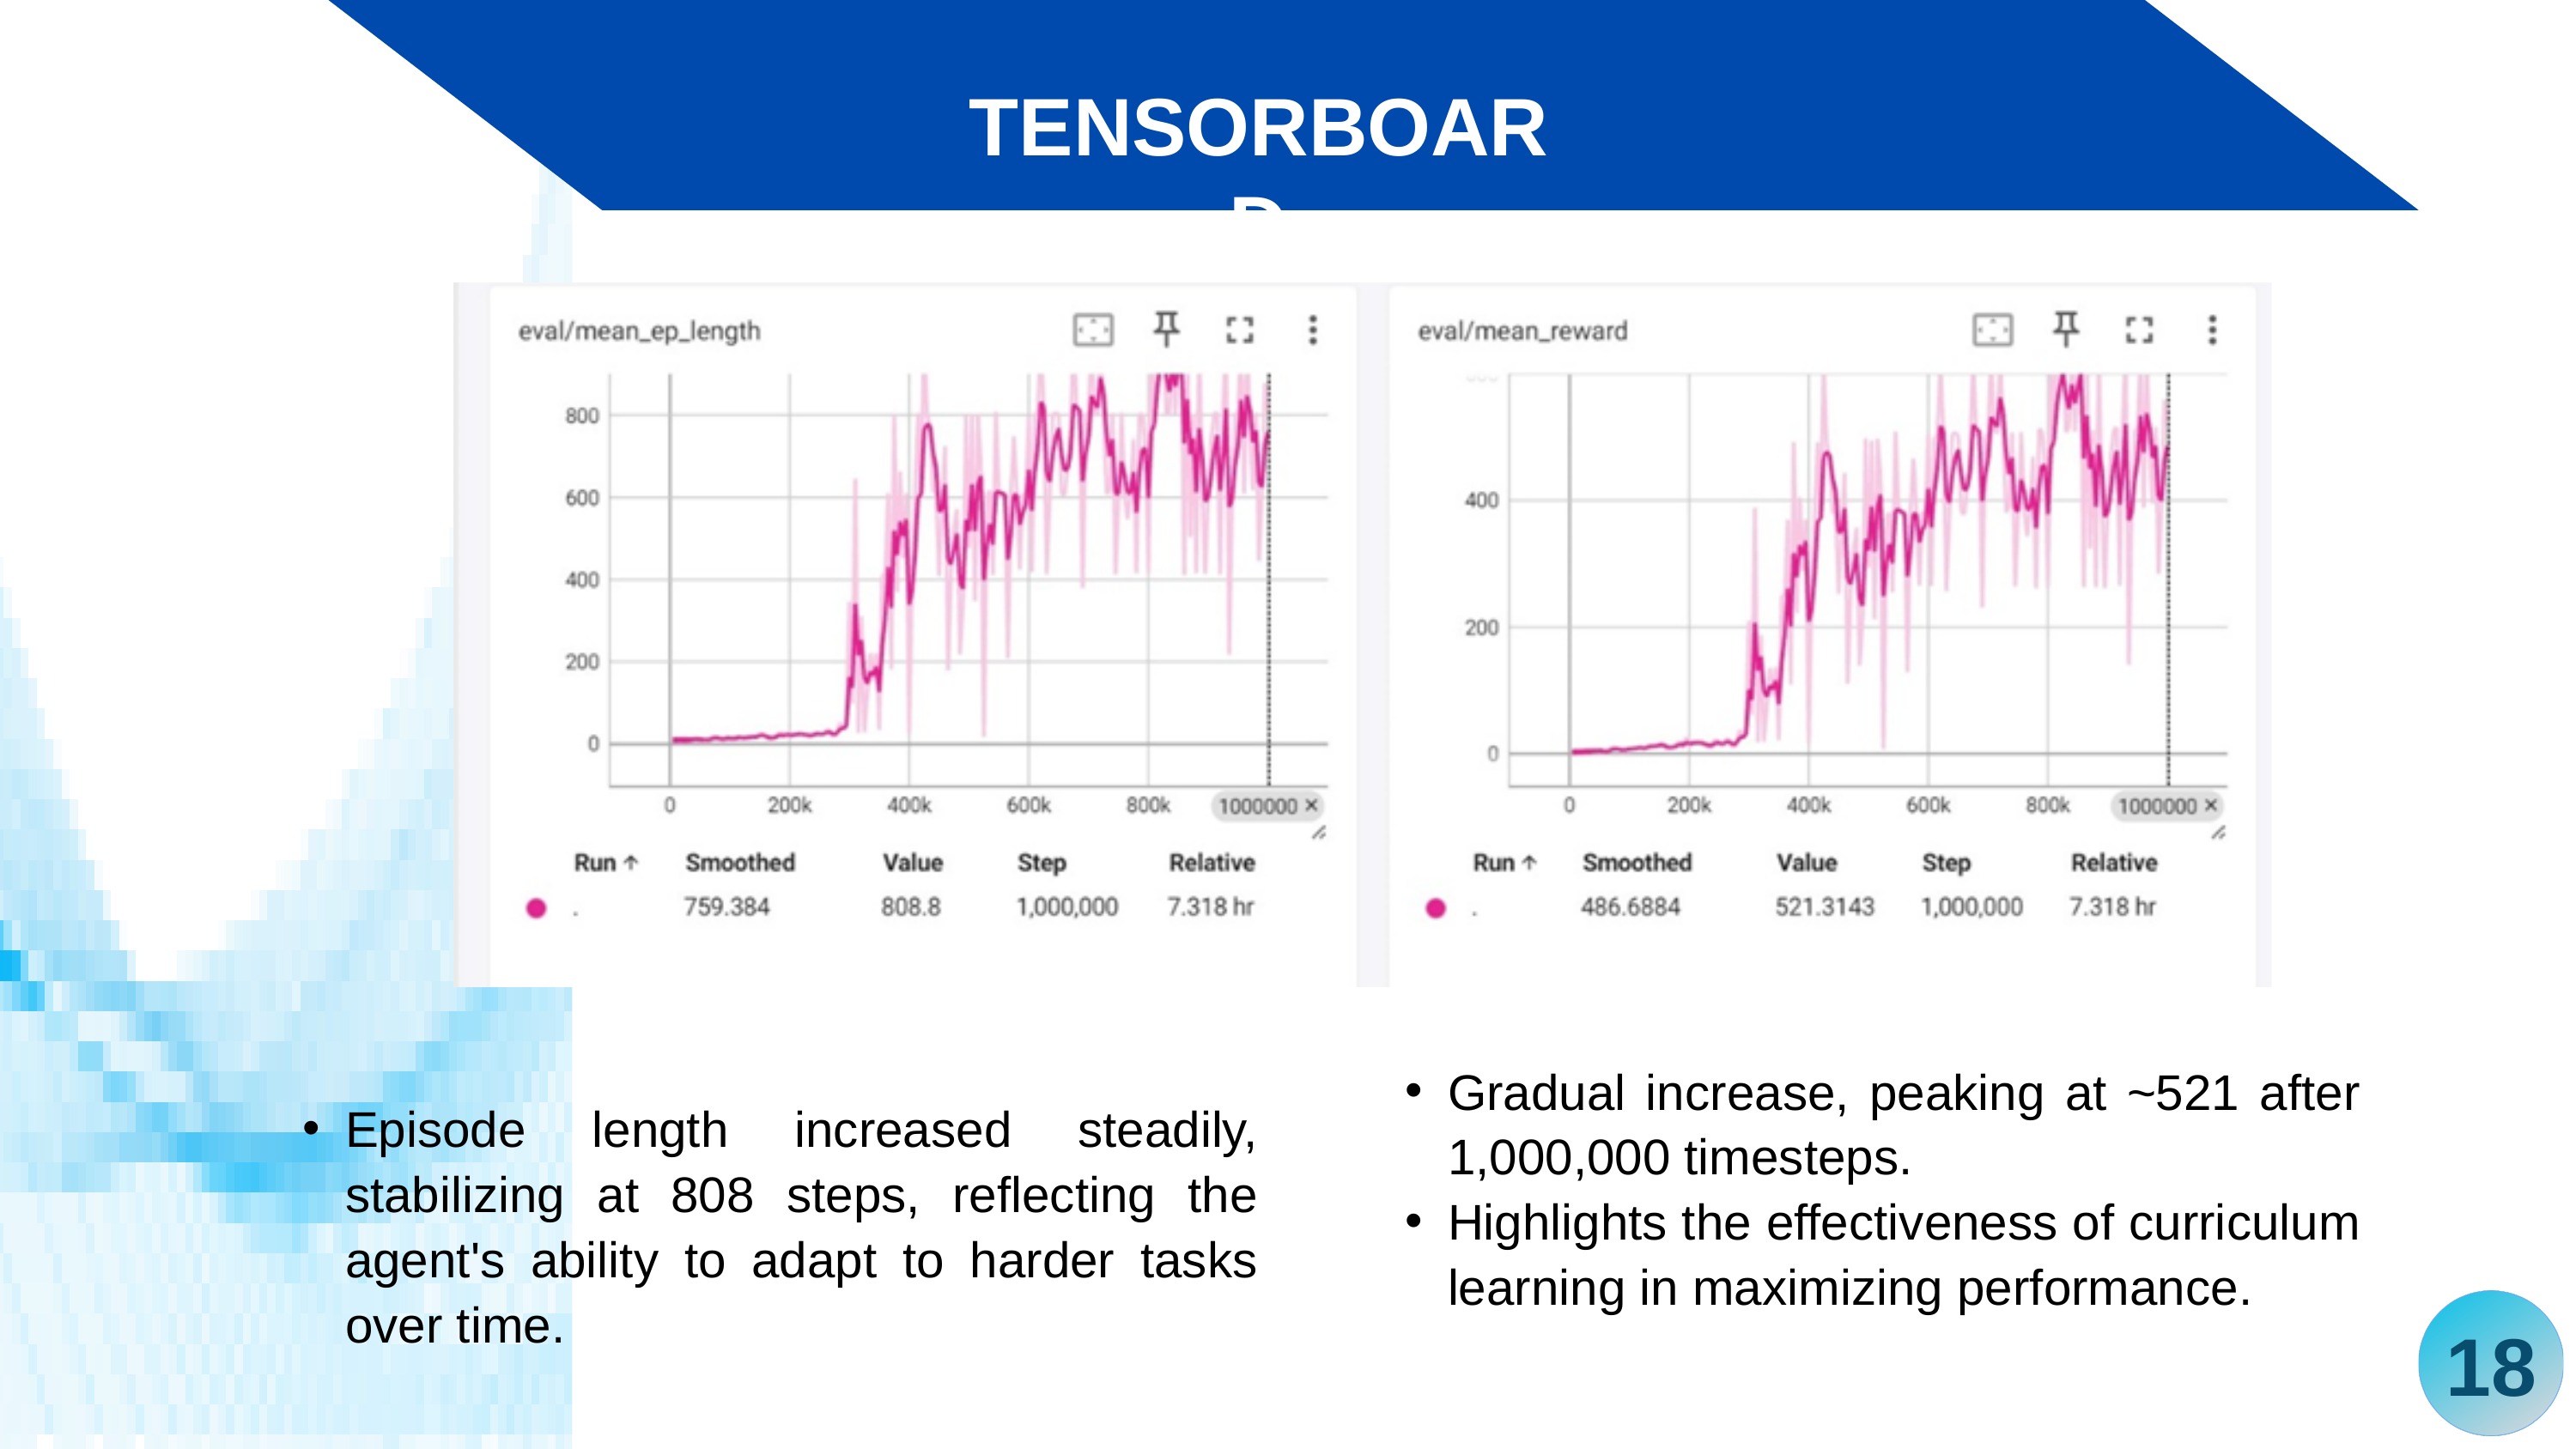

TENSORBOARD

Gradual increase, peaking at ~521 after 1,000,000 timesteps.
Highlights the effectiveness of curriculum learning in maximizing performance.
Episode length increased steadily, stabilizing at 808 steps, reflecting the agent's ability to adapt to harder tasks over time.

18